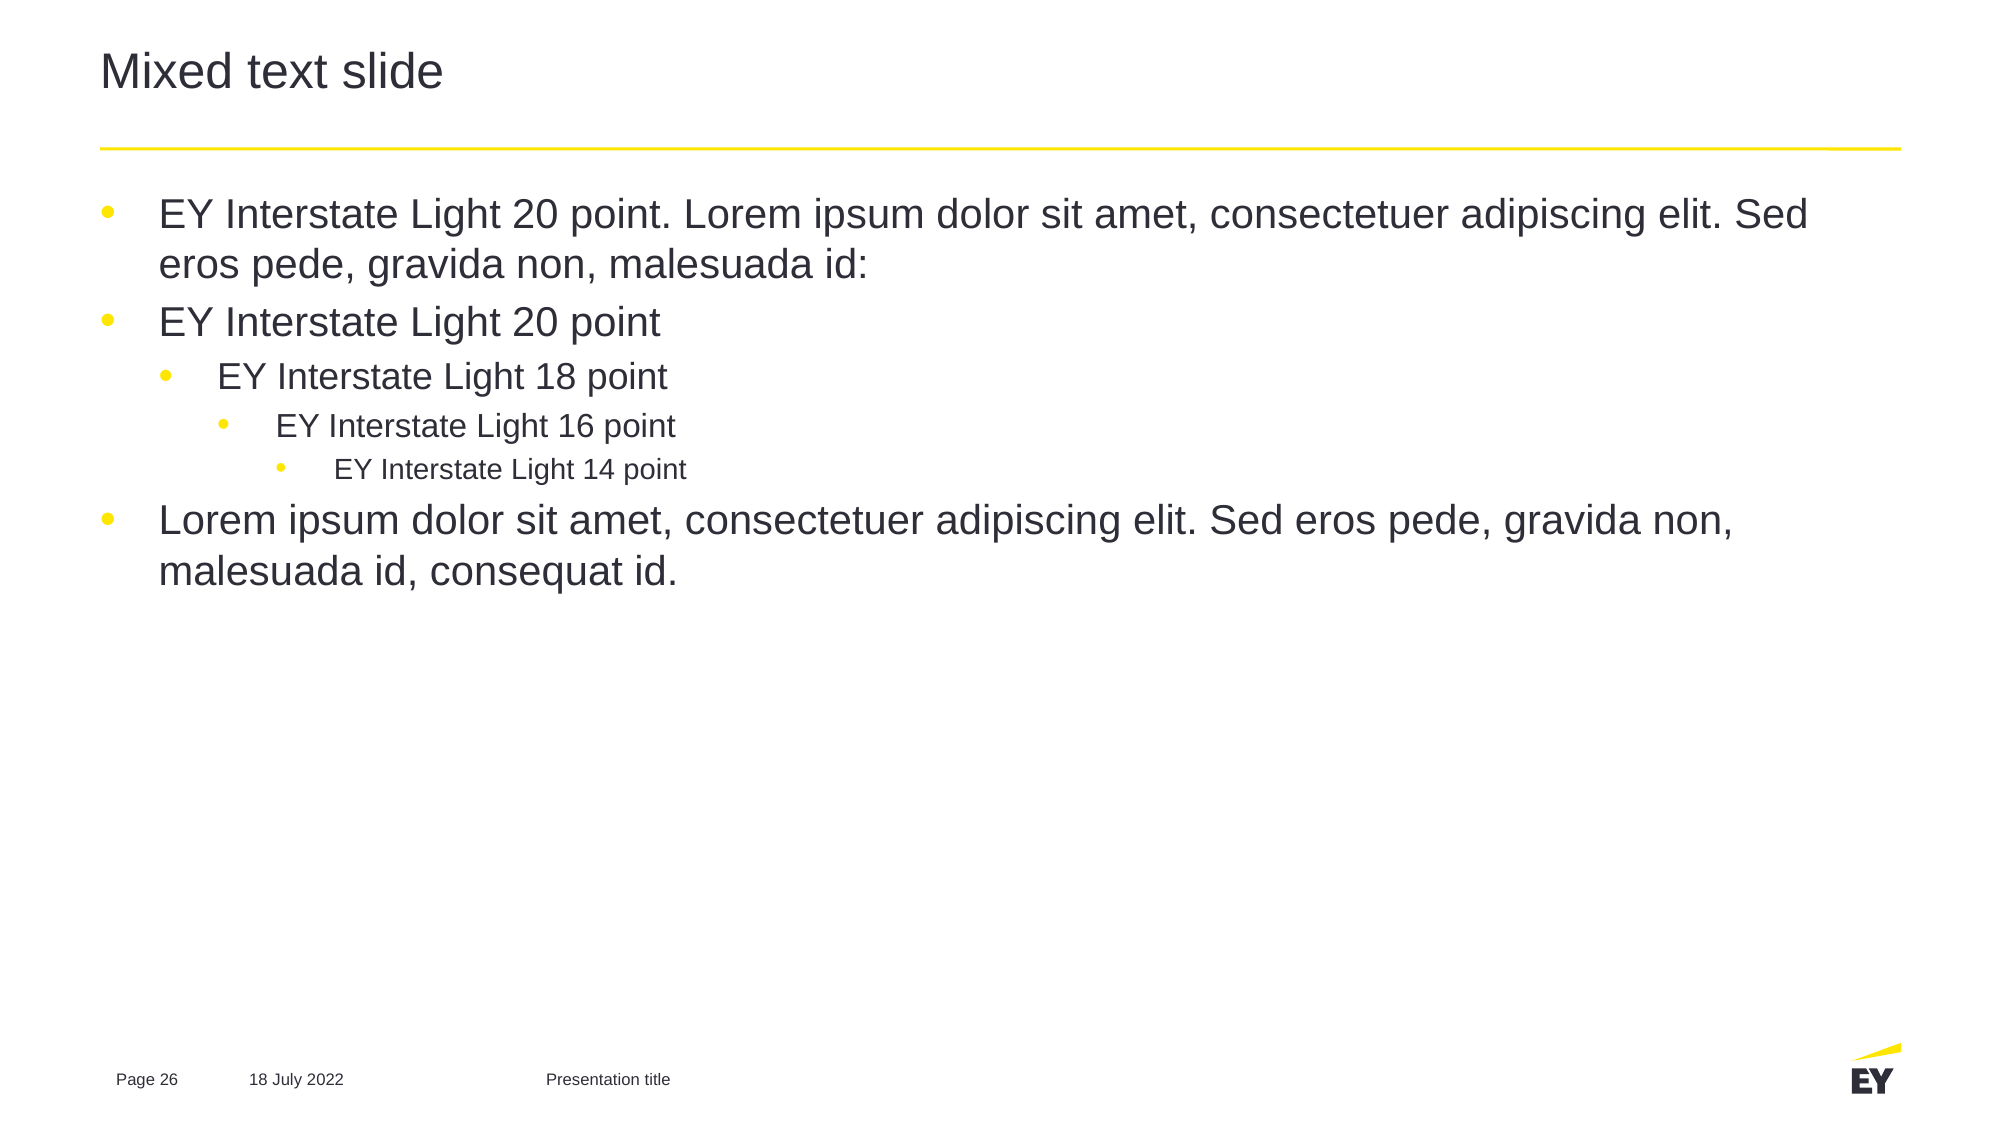

# Mixed text slide
EY Interstate Light 20 point. Lorem ipsum dolor sit amet, consectetuer adipiscing elit. Sed eros pede, gravida non, malesuada id:
EY Interstate Light 20 point
EY Interstate Light 18 point
EY Interstate Light 16 point
EY Interstate Light 14 point
Lorem ipsum dolor sit amet, consectetuer adipiscing elit. Sed eros pede, gravida non, malesuada id, consequat id.

Page 26
18 July 2022
Presentation title